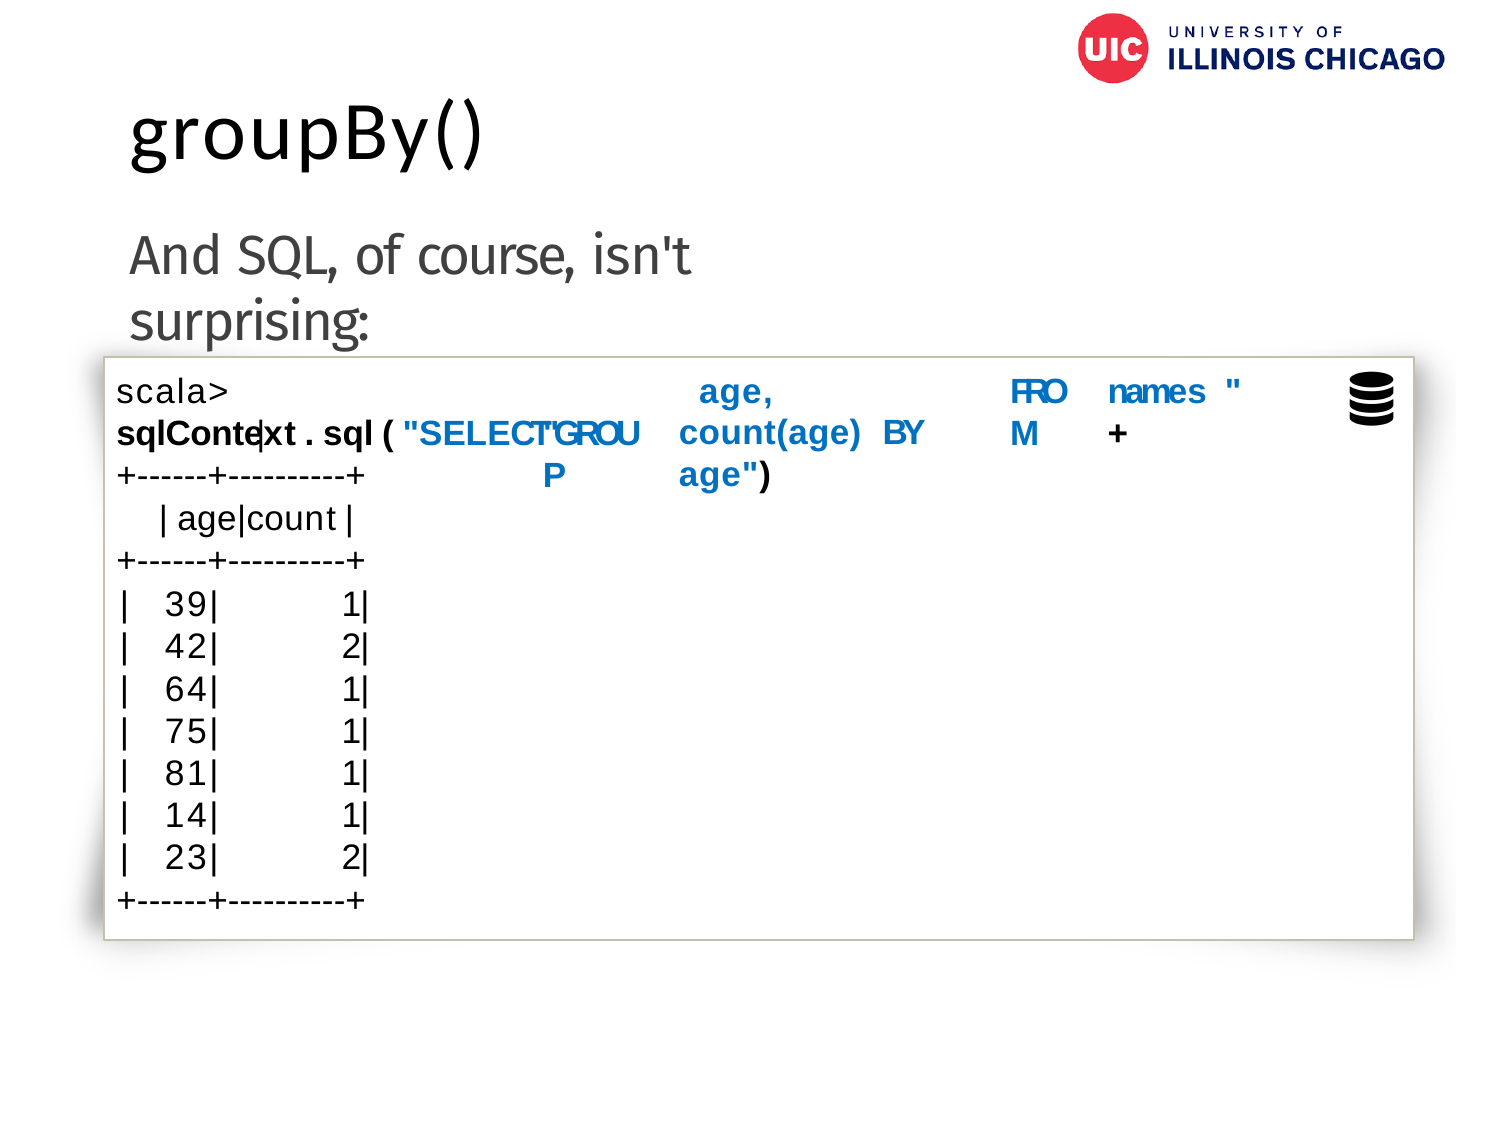

# groupBy()
And SQL, of course, isn't surprising:

scala>	sqlContext.sql("SELECT
age,	count(age)  BY	age")
FROM
names	"	+
|
+-­‐-­‐-­‐+-­‐-­‐-­‐-­‐-­‐+
|age|count|
+-­‐-­‐-­‐+-­‐-­‐-­‐-­‐-­‐+
"GROUP
| | | 39| | 1| |
| --- | --- | --- |
| | | 42| | 2| |
| | | 64| | 1| |
| | | 75| | 1| |
| | | 81| | 1| |
| | | 14| | 1| |
| | | 23| | 2| |
+-­‐-­‐-­‐+-­‐-­‐-­‐-­‐-­‐+

74